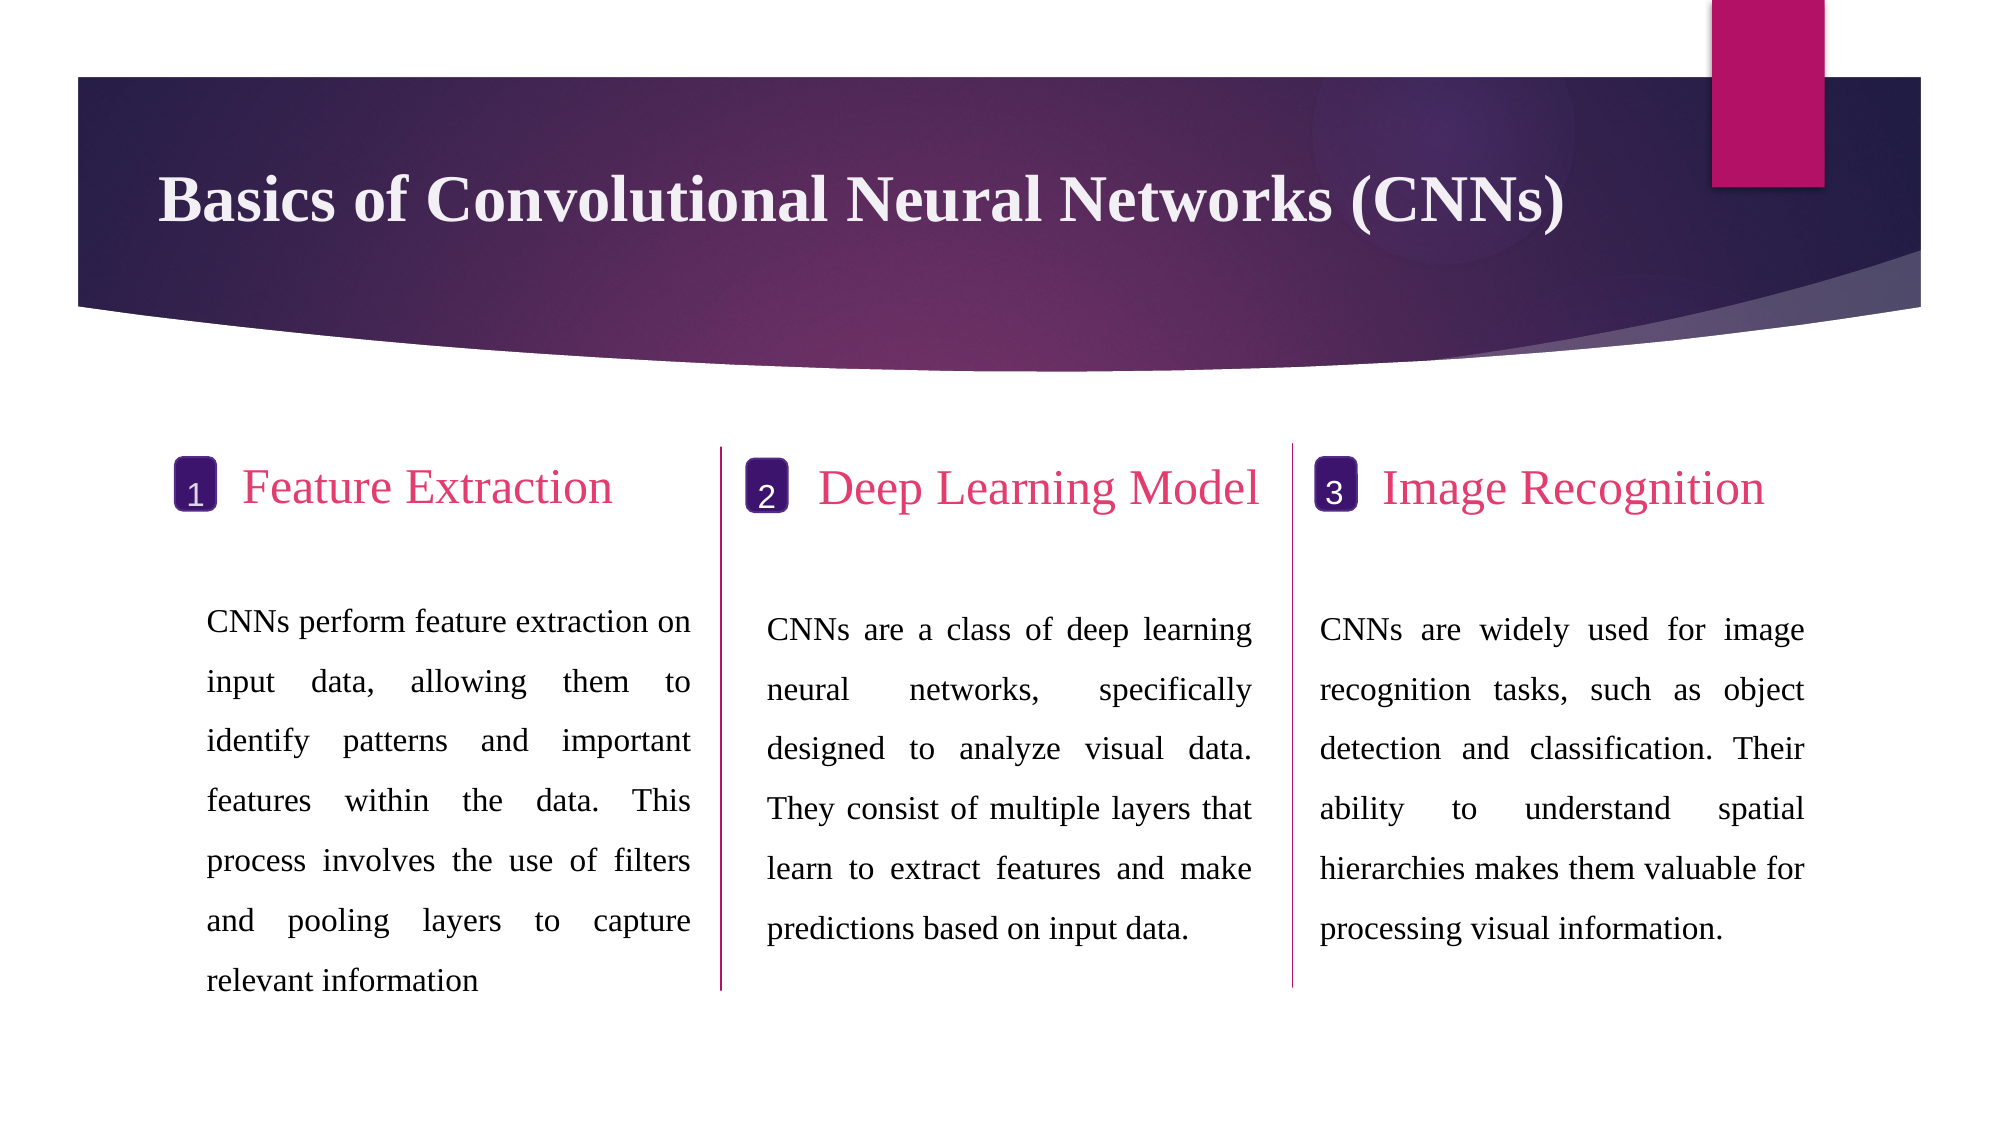

Basics of Convolutional Neural Networks (CNNs)
    Deep Learning Model
     Image Recognition
Feature Extraction

3
1
2

CNNs perform feature extraction on input data, allowing them to identify patterns and important features within the data. This process involves the use of filters and pooling layers to capture relevant information
CNNs are a class of deep learning neural networks, specifically designed to analyze visual data. They consist of multiple layers that learn to extract features and make predictions based on input data.

CNNs are widely used for image recognition tasks, such as object detection and classification. Their ability to understand spatial hierarchies makes them valuable for processing visual information.